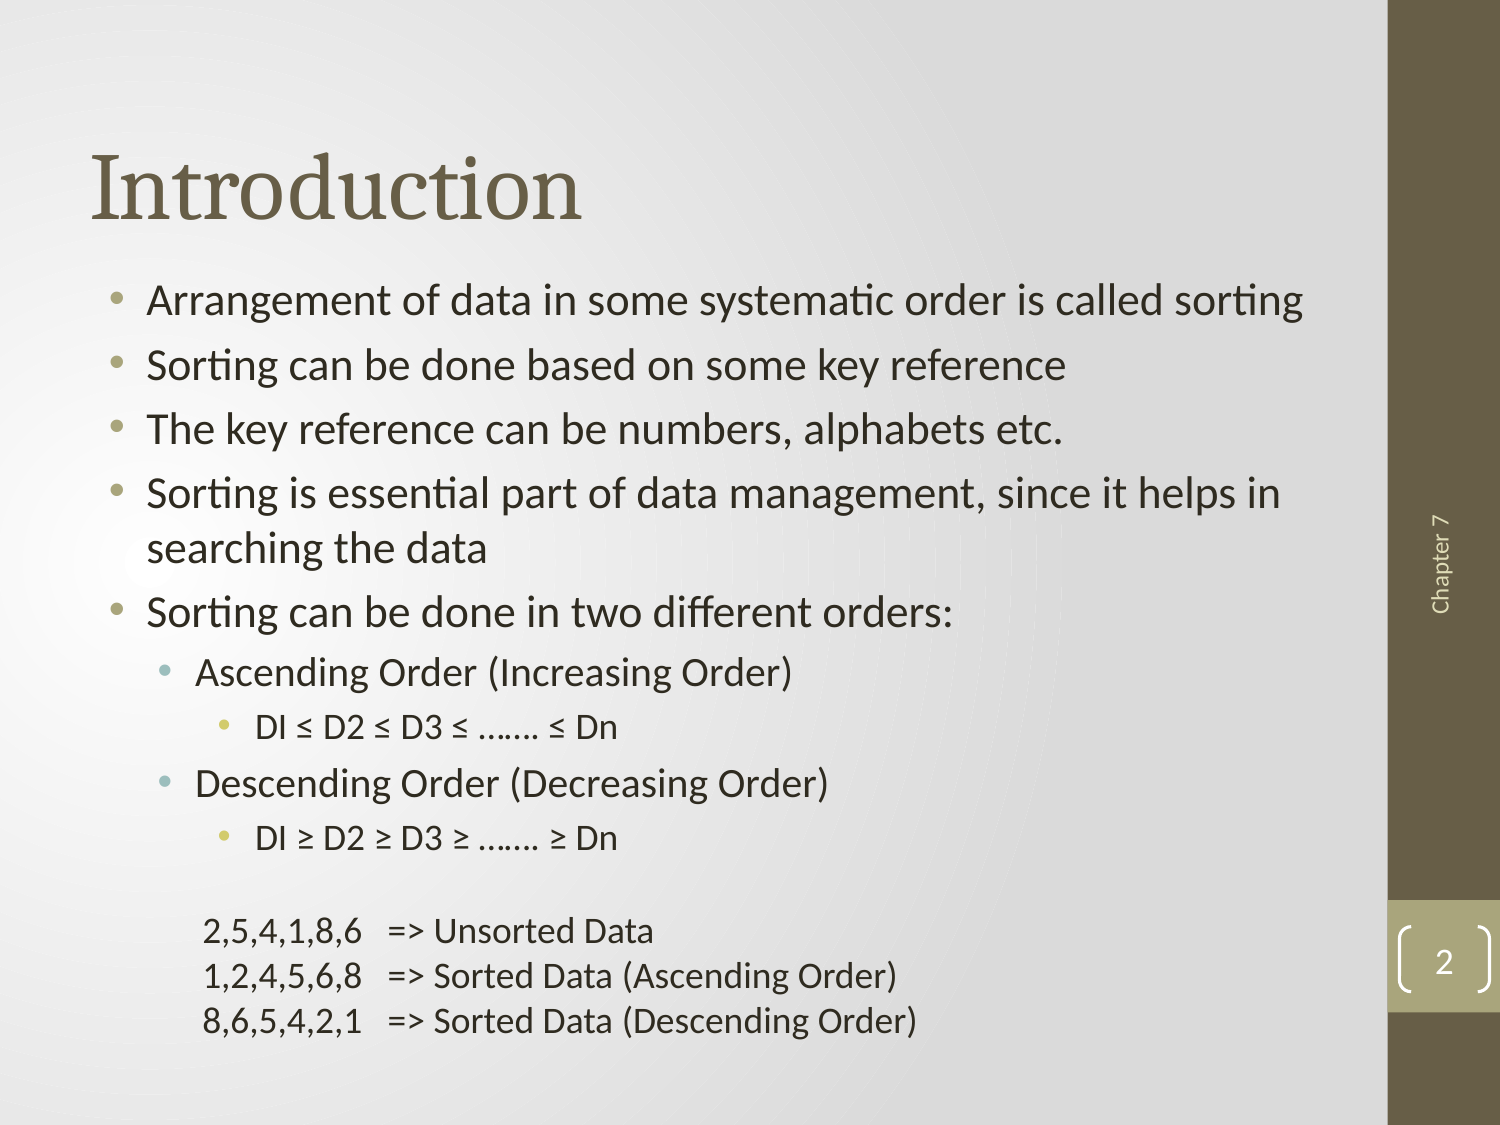

# Introduction
Arrangement of data in some systematic order is called sorting
Sorting can be done based on some key reference
The key reference can be numbers, alphabets etc.
Sorting is essential part of data management, since it helps in searching the data
Sorting can be done in two different orders:
Ascending Order (Increasing Order)
DI ≤ D2 ≤ D3 ≤ ……. ≤ Dn
Descending Order (Decreasing Order)
DI ≥ D2 ≥ D3 ≥ ……. ≥ Dn

Chapter 7
2,5,4,1,8,6   => Unsorted Data
1,2,4,5,6,8   => Sorted Data (Ascending Order)
8,6,5,4,2,1   => Sorted Data (Descending Order)
2